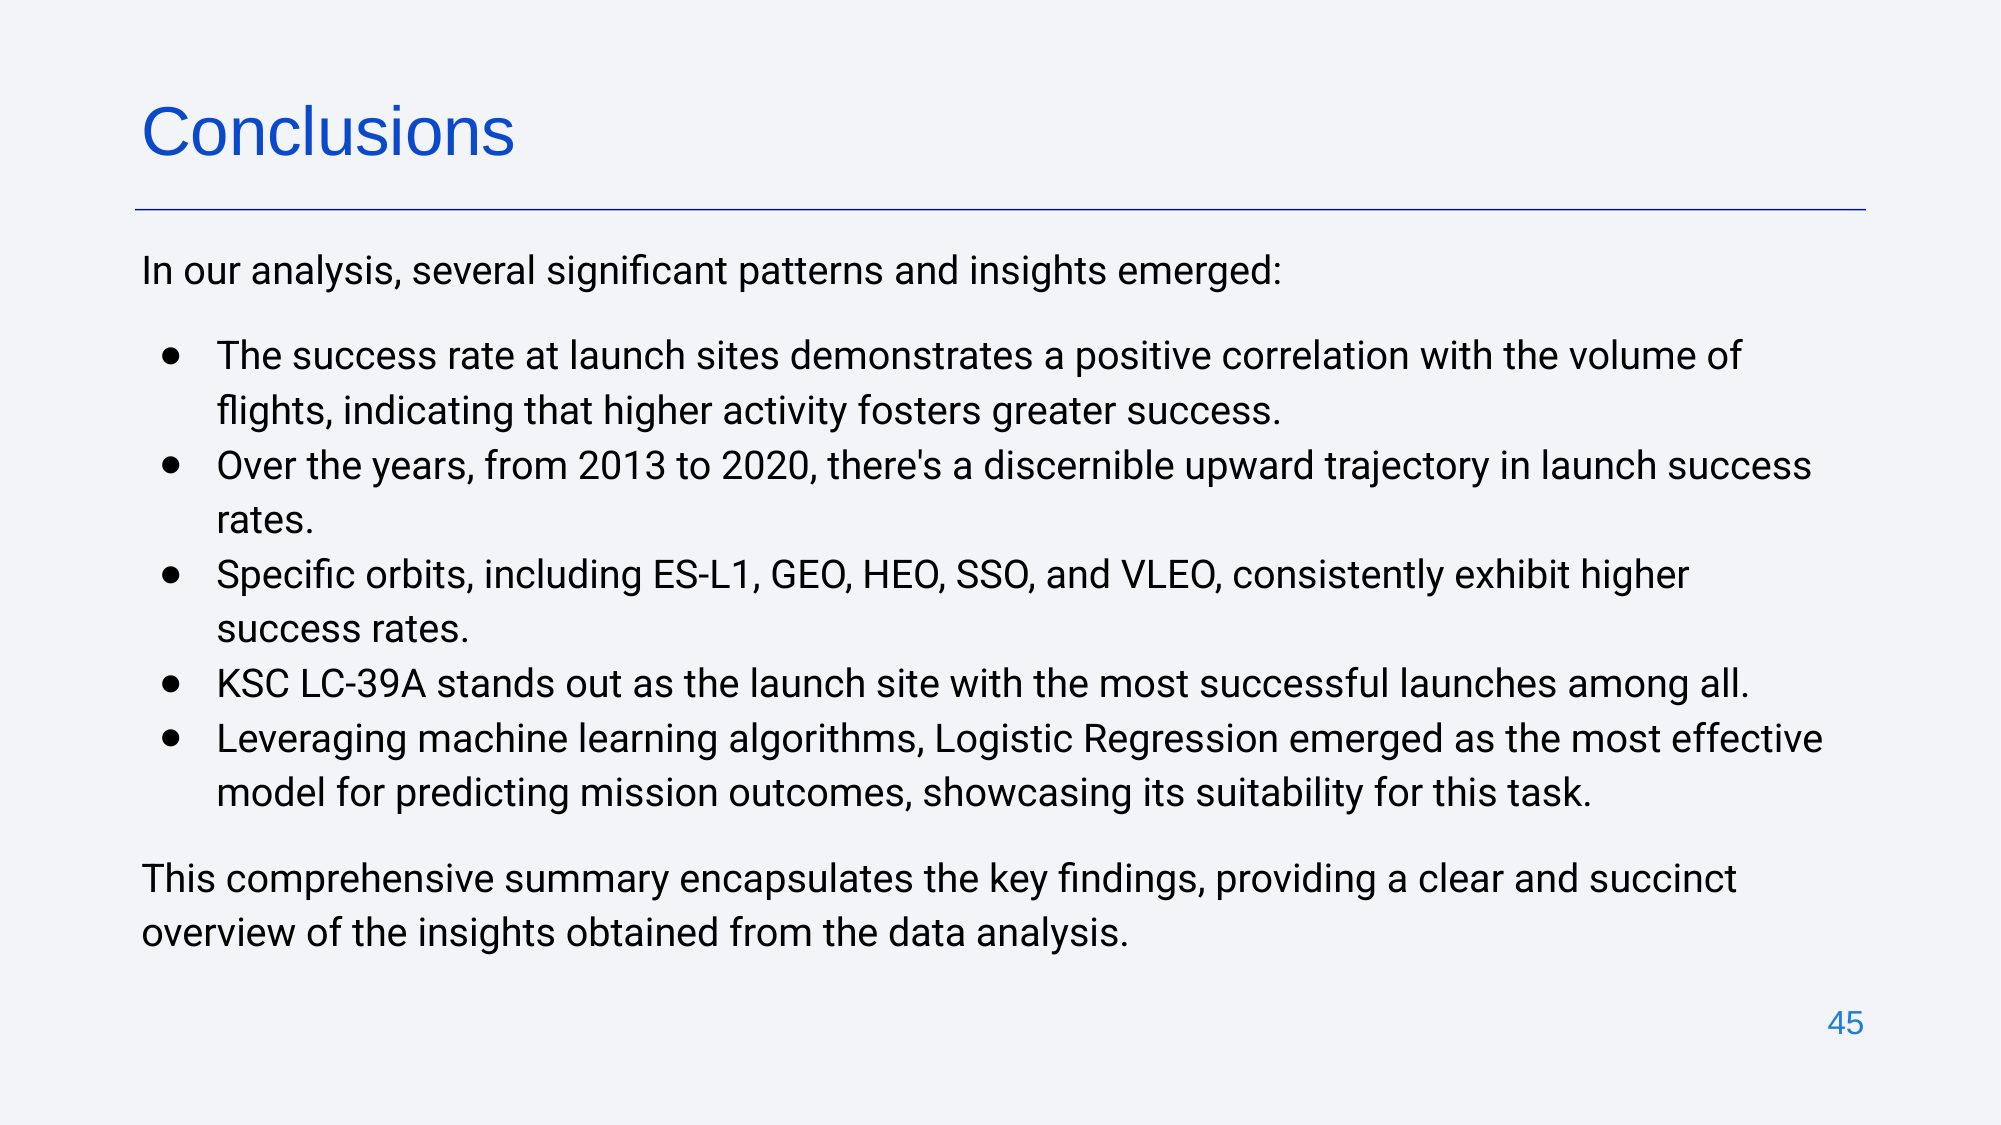

Conclusions
In our analysis, several significant patterns and insights emerged:
The success rate at launch sites demonstrates a positive correlation with the volume of flights, indicating that higher activity fosters greater success.
Over the years, from 2013 to 2020, there's a discernible upward trajectory in launch success rates.
Specific orbits, including ES-L1, GEO, HEO, SSO, and VLEO, consistently exhibit higher success rates.
KSC LC-39A stands out as the launch site with the most successful launches among all.
Leveraging machine learning algorithms, Logistic Regression emerged as the most effective model for predicting mission outcomes, showcasing its suitability for this task.
This comprehensive summary encapsulates the key findings, providing a clear and succinct overview of the insights obtained from the data analysis.

45